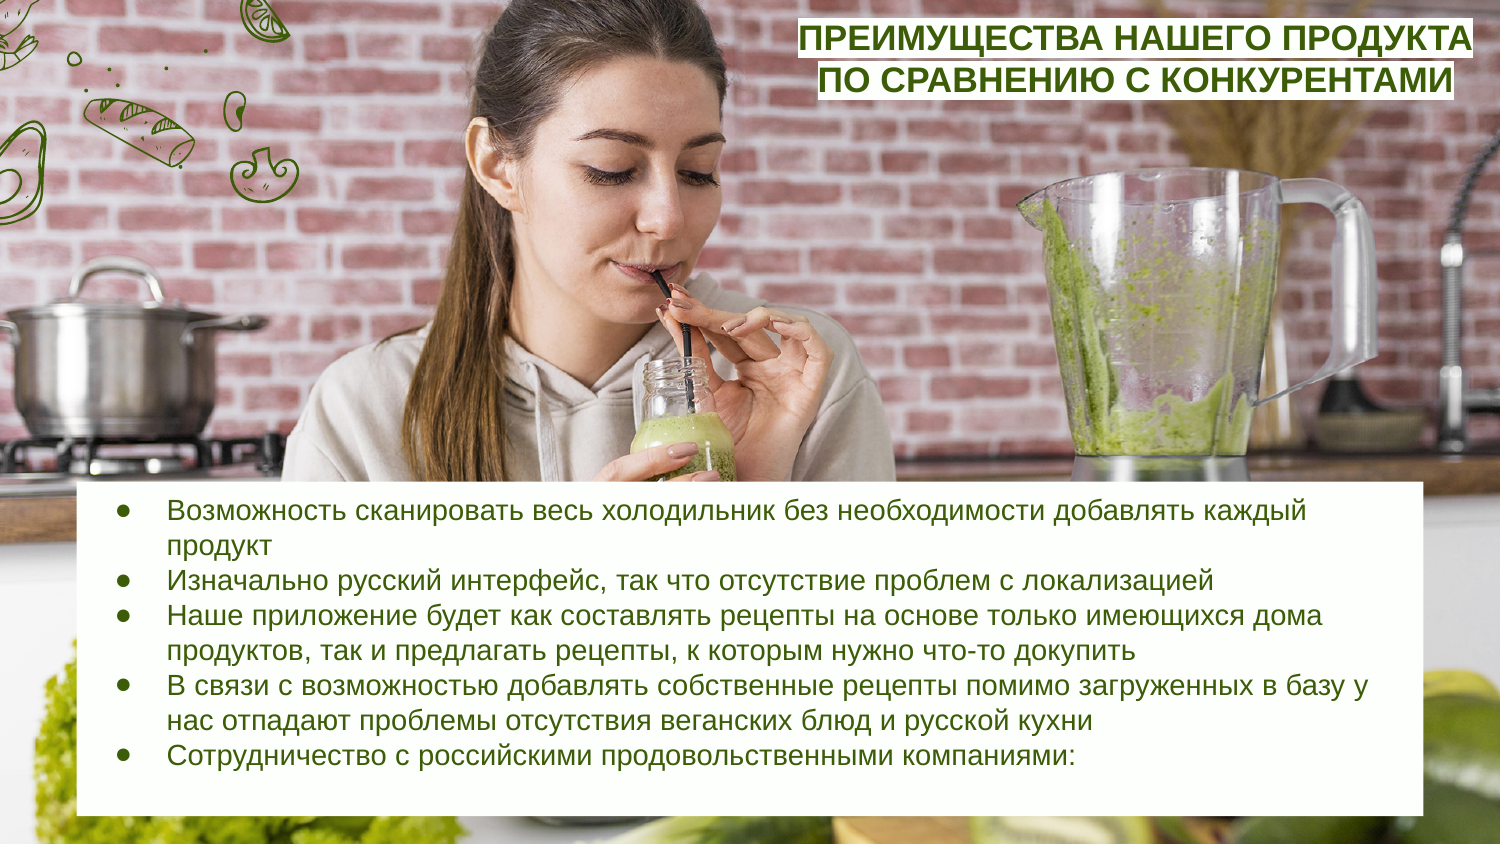

ПРЕИМУЩЕСТВА НАШЕГО ПРОДУКТА ПО СРАВНЕНИЮ С КОНКУРЕНТАМИ

# Возможность сканировать весь холодильник без необходимости добавлять каждый продукт
Изначально русский интерфейс, так что отсутствие проблем с локализацией
Наше приложение будет как составлять рецепты на основе только имеющихся дома продуктов, так и предлагать рецепты, к которым нужно что-то докупить
В связи с возможностью добавлять собственные рецепты помимо загруженных в базу у нас отпадают проблемы отсутствия веганских блюд и русской кухни
Сотрудничество с российскими продовольственными компаниями: